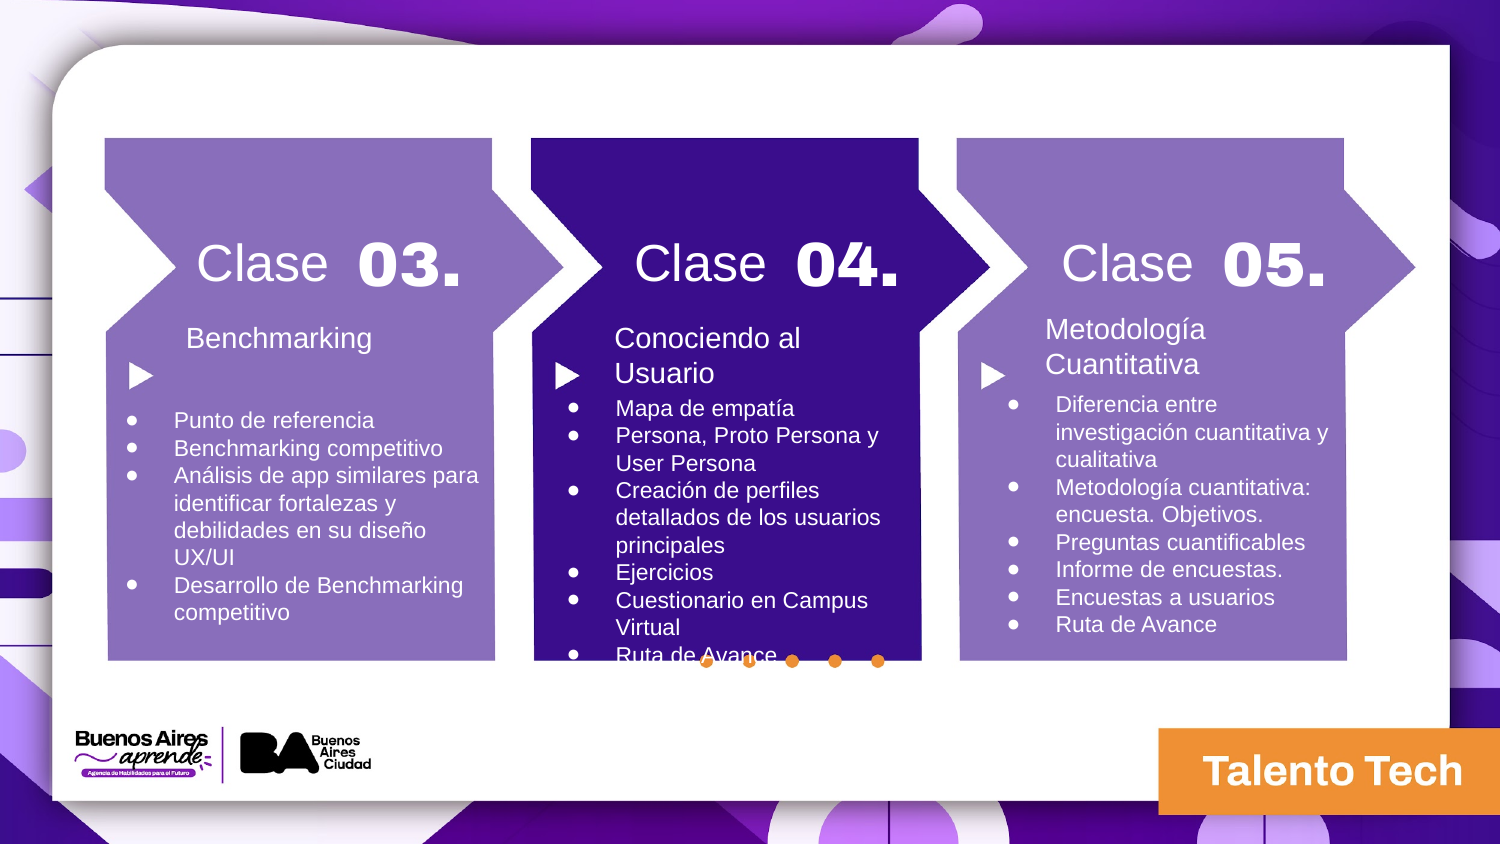

03.
04.
05.
Clase
Clase
Clase
Metodología Cuantitativa

Benchmarking

Conociendo al Usuario

Diferencia entre investigación cuantitativa y cualitativa
Metodología cuantitativa: encuesta. Objetivos.
Preguntas cuantificables
Informe de encuestas.
Encuestas a usuarios
Ruta de Avance

Mapa de empatía
Persona, Proto Persona y User Persona
Creación de perfiles detallados de los usuarios principales
Ejercicios
Cuestionario en Campus Virtual
Ruta de Avance

Punto de referencia
Benchmarking competitivo
Análisis de app similares para identificar fortalezas y debilidades en su diseño UX/UI
Desarrollo de Benchmarking competitivo